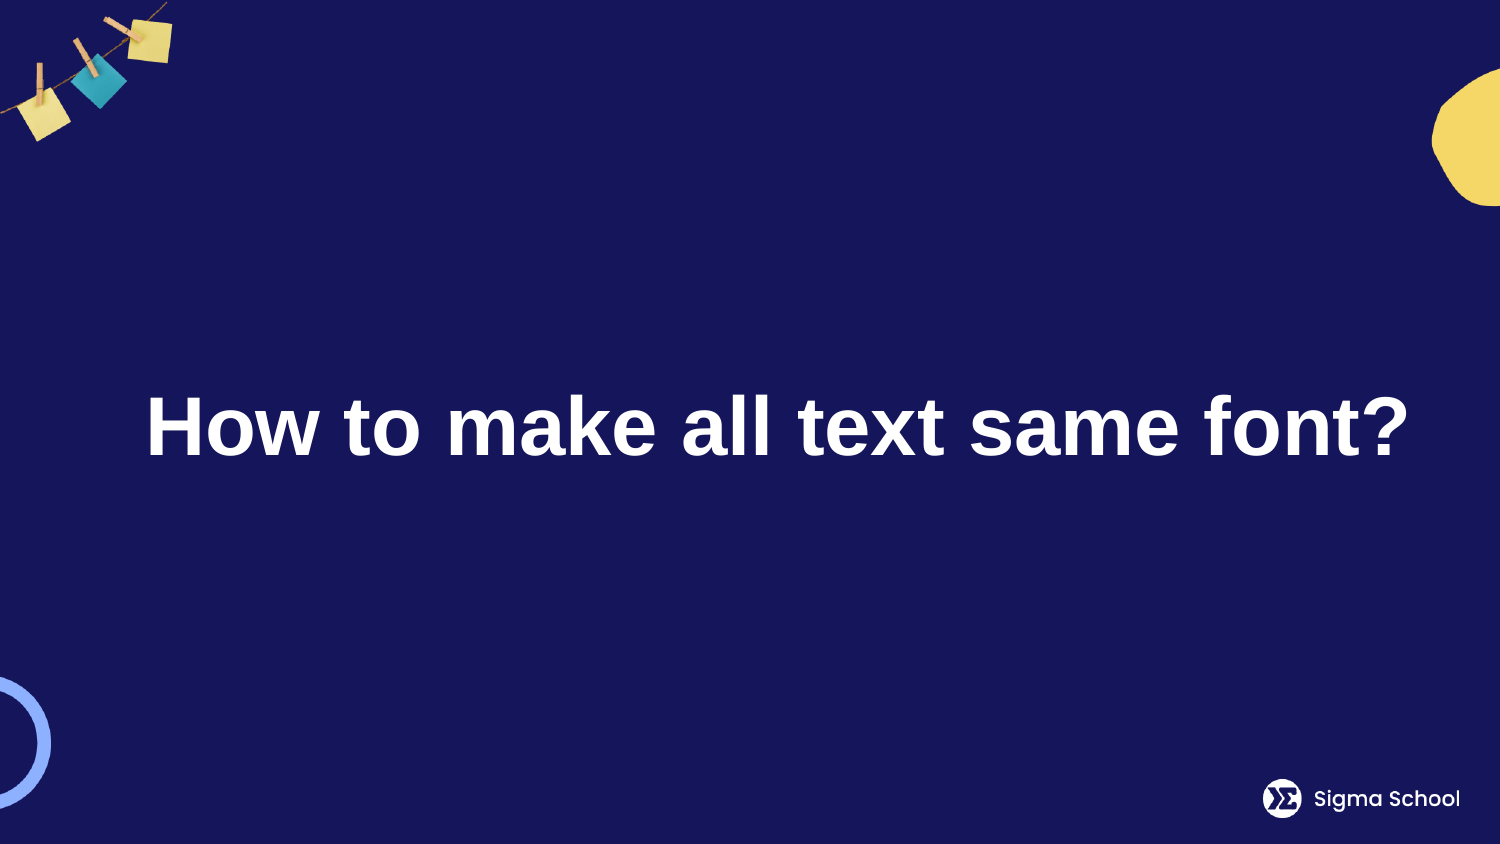

# How to make all text same font?